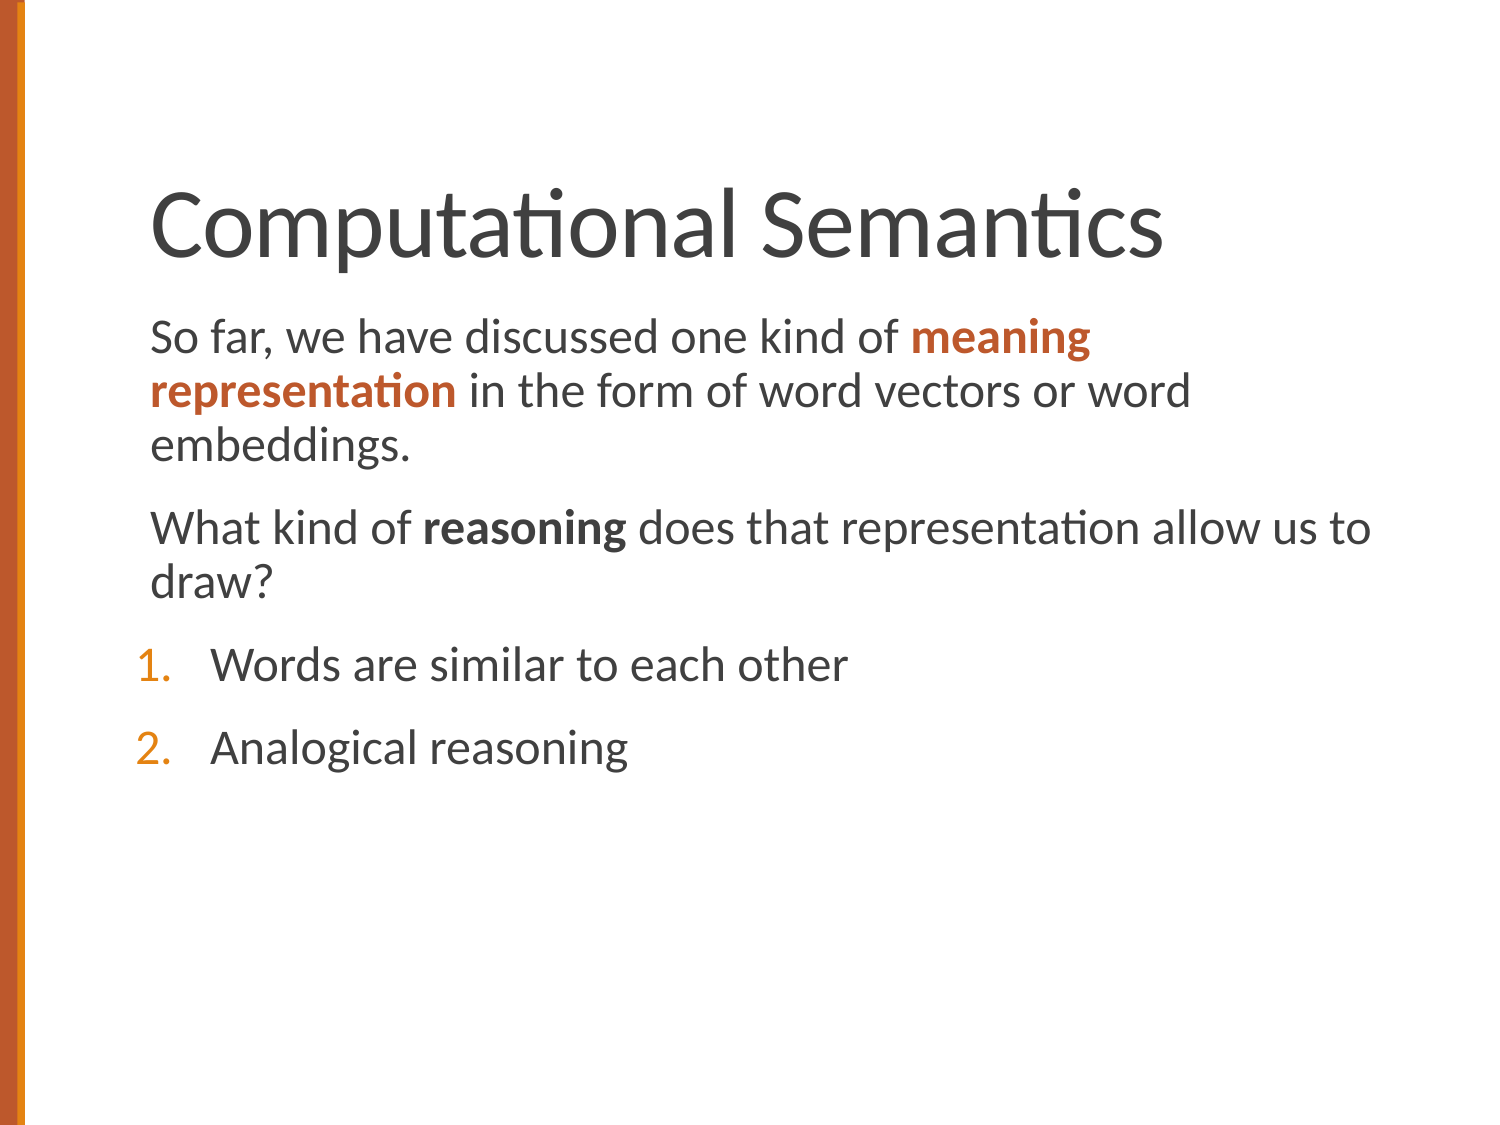

# Computational Semantics
So far, we have discussed one kind of meaning representation in the form of word vectors or word embeddings.
What kind of reasoning does that representation allow us to draw?
Words are similar to each other
Analogical reasoning